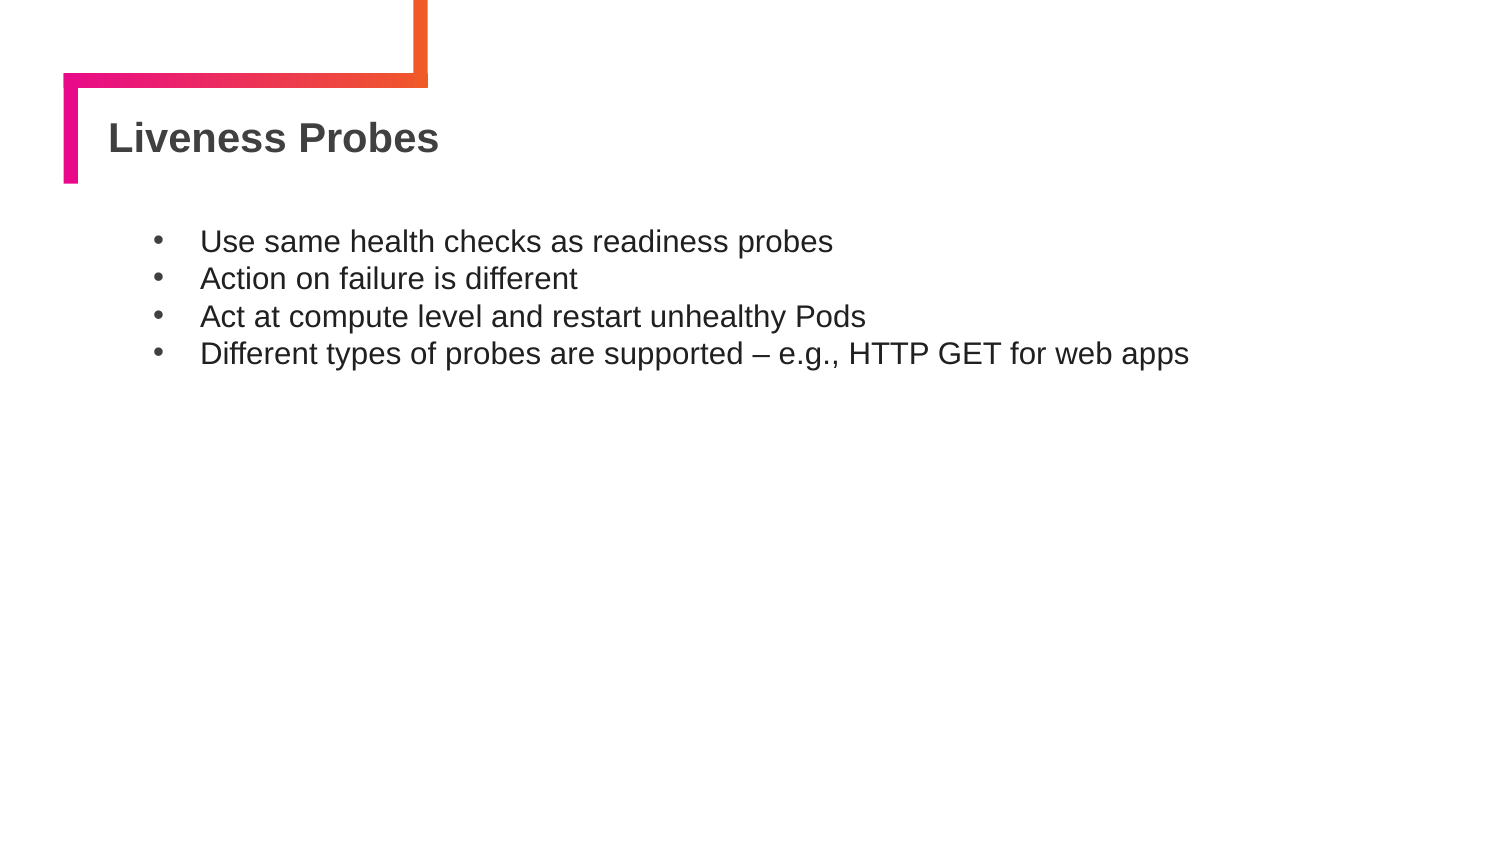

# Liveness Probes
Use same health checks as readiness probes
Action on failure is different
Act at compute level and restart unhealthy Pods
Different types of probes are supported – e.g., HTTP GET for web apps
165